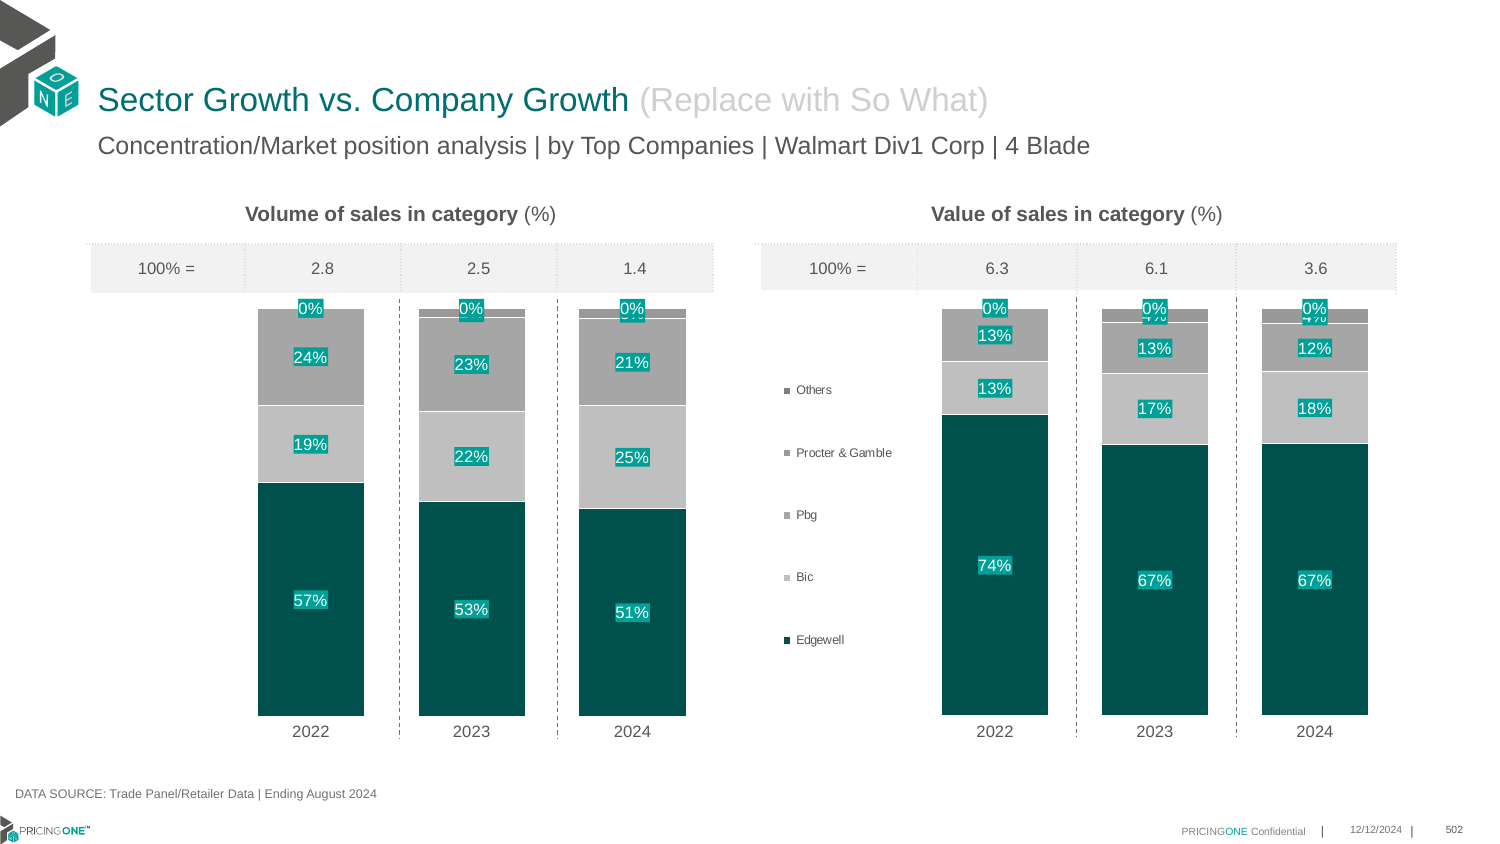

# Sector Growth vs. Company Growth (Replace with So What)
Concentration/Market position analysis | by Top Companies | Walmart Div1 Corp | 4 Blade
| Volume of sales in category (%) |  |  |  |
| --- | --- | --- | --- |
| 100% = | 2.8 | 2.5 | 1.4 |
| Value of sales in category (%) |  |  |  |
| --- | --- | --- | --- |
| 100% = | 6.3 | 6.1 | 3.6 |

### Chart

| Category | Edgewell | Bic | Pbg | Procter & Gamble | Others |
|---|---|---|---|---|---|
| 2022 | 0.5723252608752811 | 0.18917412729760225 | 0.23850061182711657 | 0.0 | 0.0 |
| 2023 | 0.5262178341825479 | 0.2208343826673494 | 0.2302037916068397 | 0.022740808729185887 | 3.182814077109241e-06 |
| 2024 | 0.5090664070958695 | 0.25207519984638793 | 0.21306109234175047 | 0.025797300715992125 | 0.0 |

### Chart

| Category | Edgewell | Bic | Pbg | Procter & Gamble | Others |
|---|---|---|---|---|---|
| 2022 | 0.7389171342494525 | 0.12945740626234506 | 0.13162545948820242 | 0.0 | 0.0 |
| 2023 | 0.6662420096101915 | 0.17334632309855044 | 0.1253646862481899 | 0.0350453537967156 | 1.6272463525679818e-06 |
| 2024 | 0.6674382567385686 | 0.1758994162155021 | 0.11839210170676458 | 0.03827022533916476 | 0.0 |
DATA SOURCE: Trade Panel/Retailer Data | Ending August 2024

12/12/2024
502